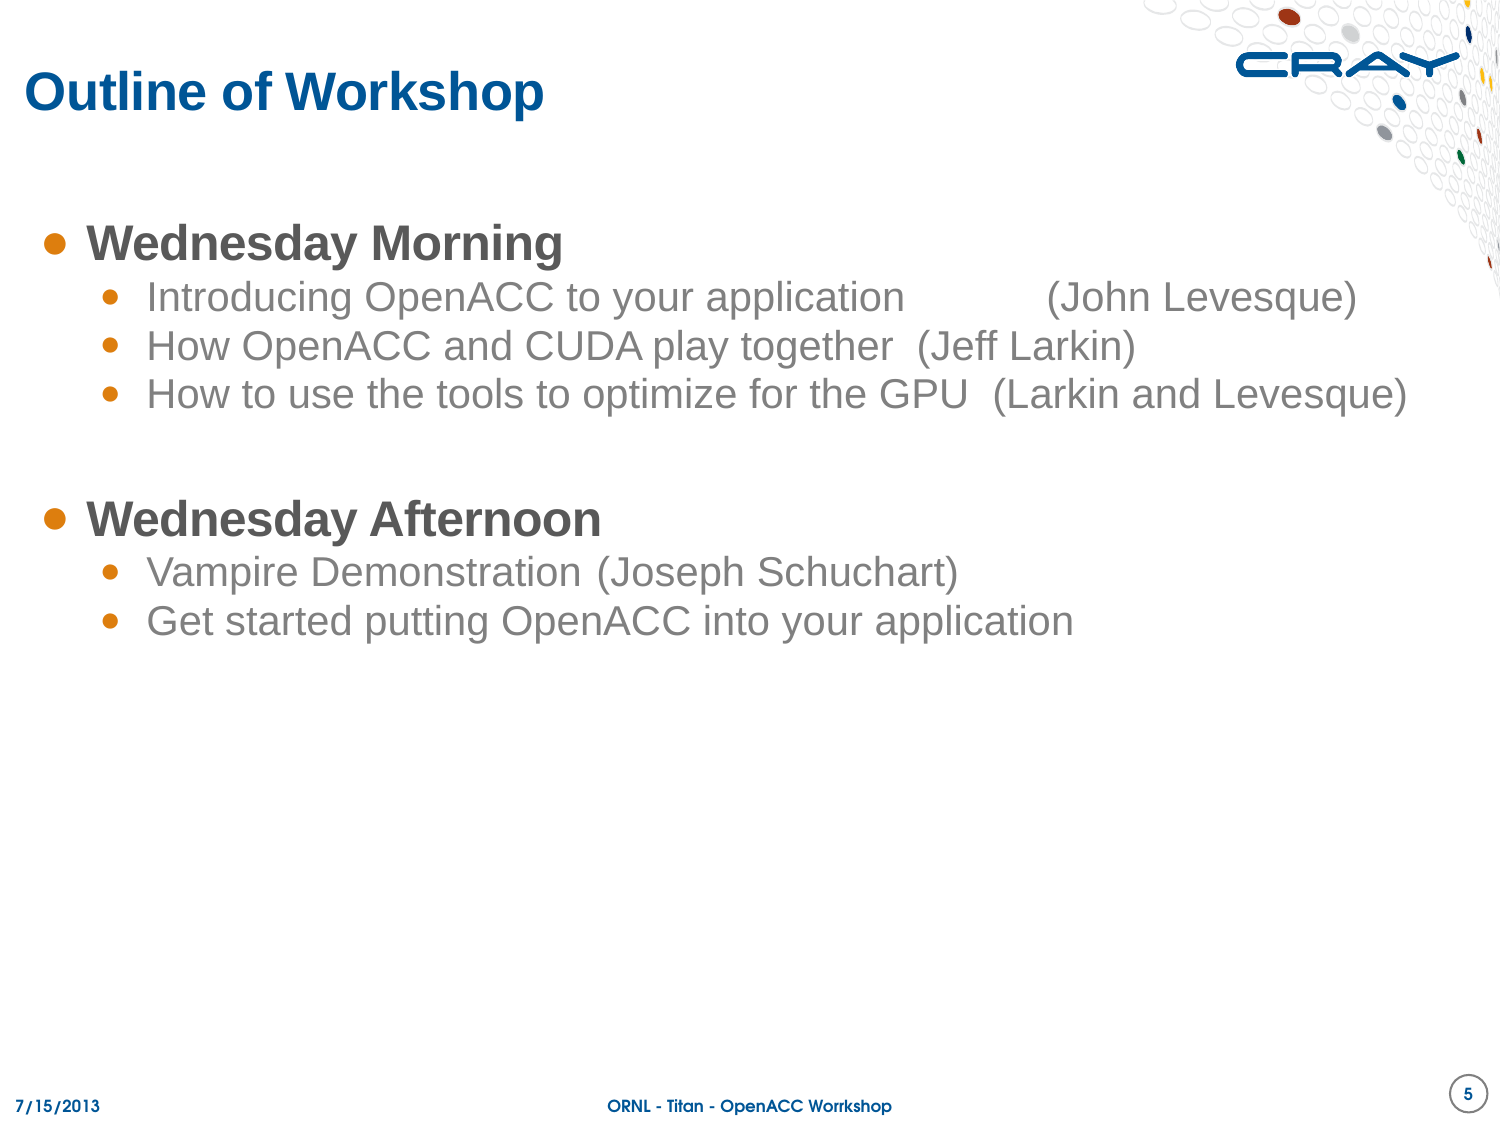

# Outline of Workshop
Wednesday Morning
Introducing OpenACC to your application	(John Levesque)
How OpenACC and CUDA play together  (Jeff Larkin)
How to use the tools to optimize for the GPU  (Larkin and Levesque)

Wednesday Afternoon
Vampire Demonstration	(Joseph Schuchart)
Get started putting OpenACC into your application
5
7/15/2013
ORNL - Titan - OpenACC Worrkshop